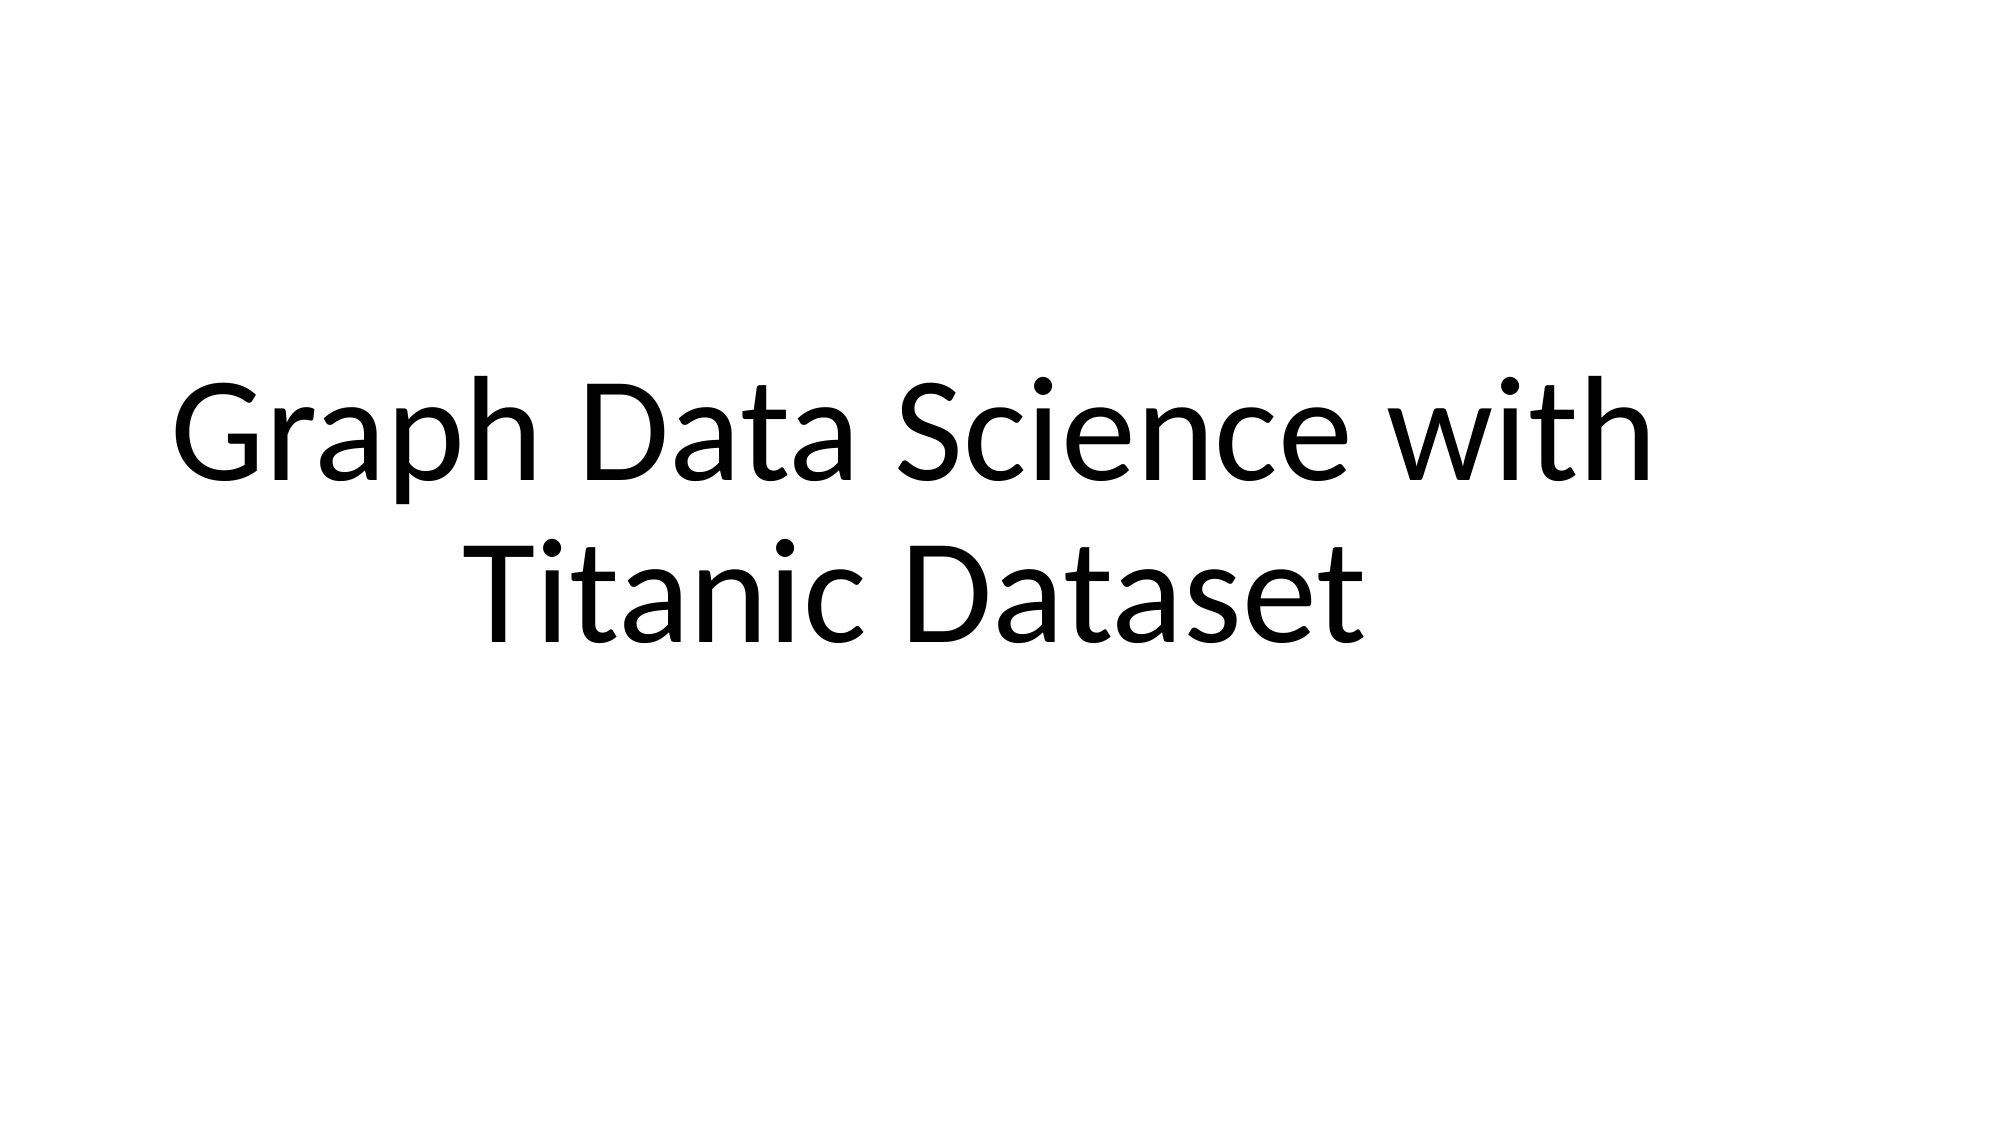

# Graph Data Science with Titanic Dataset